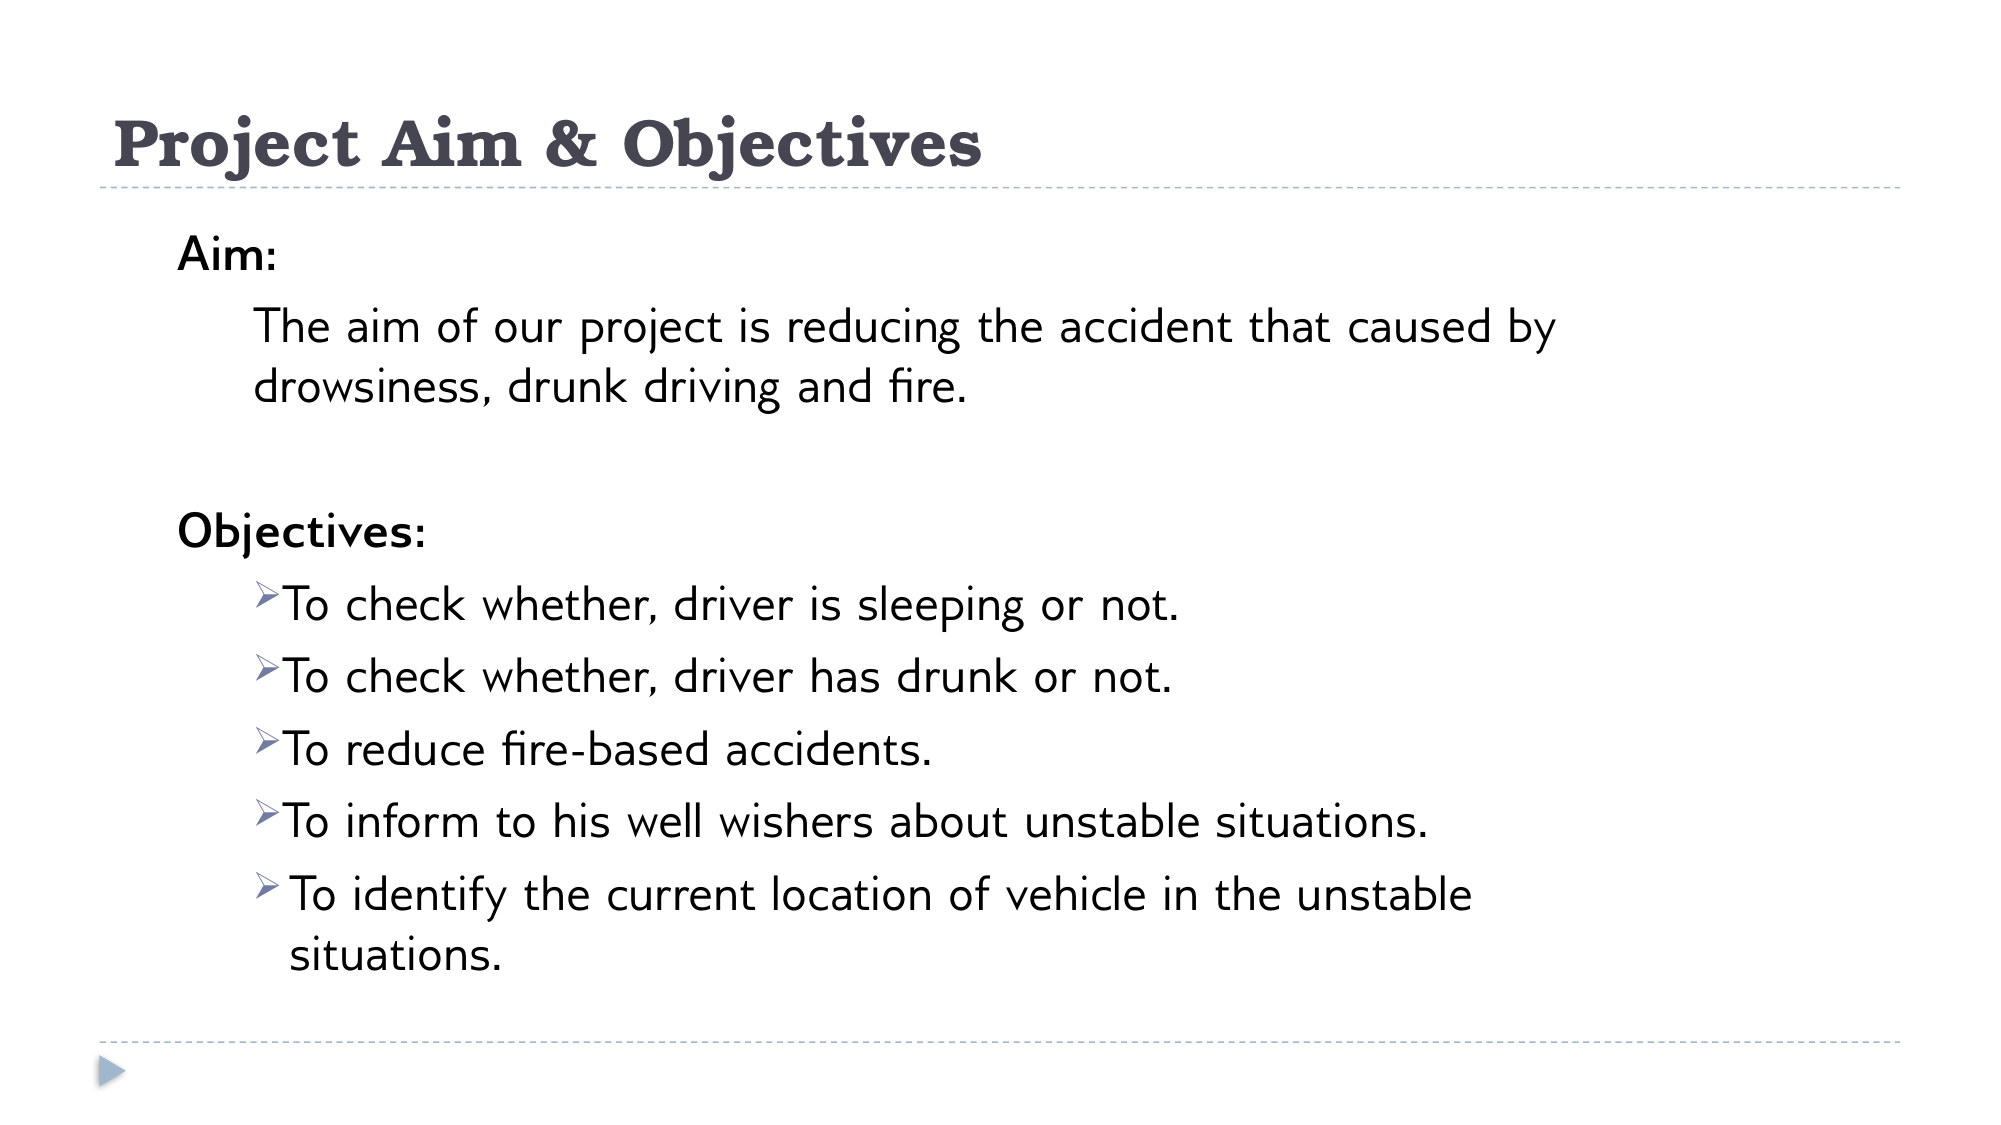

# Project Aim & Objectives
Aim:
The aim of our project is reducing the accident that caused by drowsiness, drunk driving and fire.

Objectives:
To check whether, driver is sleeping or not.
To check whether, driver has drunk or not.
To reduce fire-based accidents.
To inform to his well wishers about unstable situations.
To identify the current location of vehicle in the unstable situations.